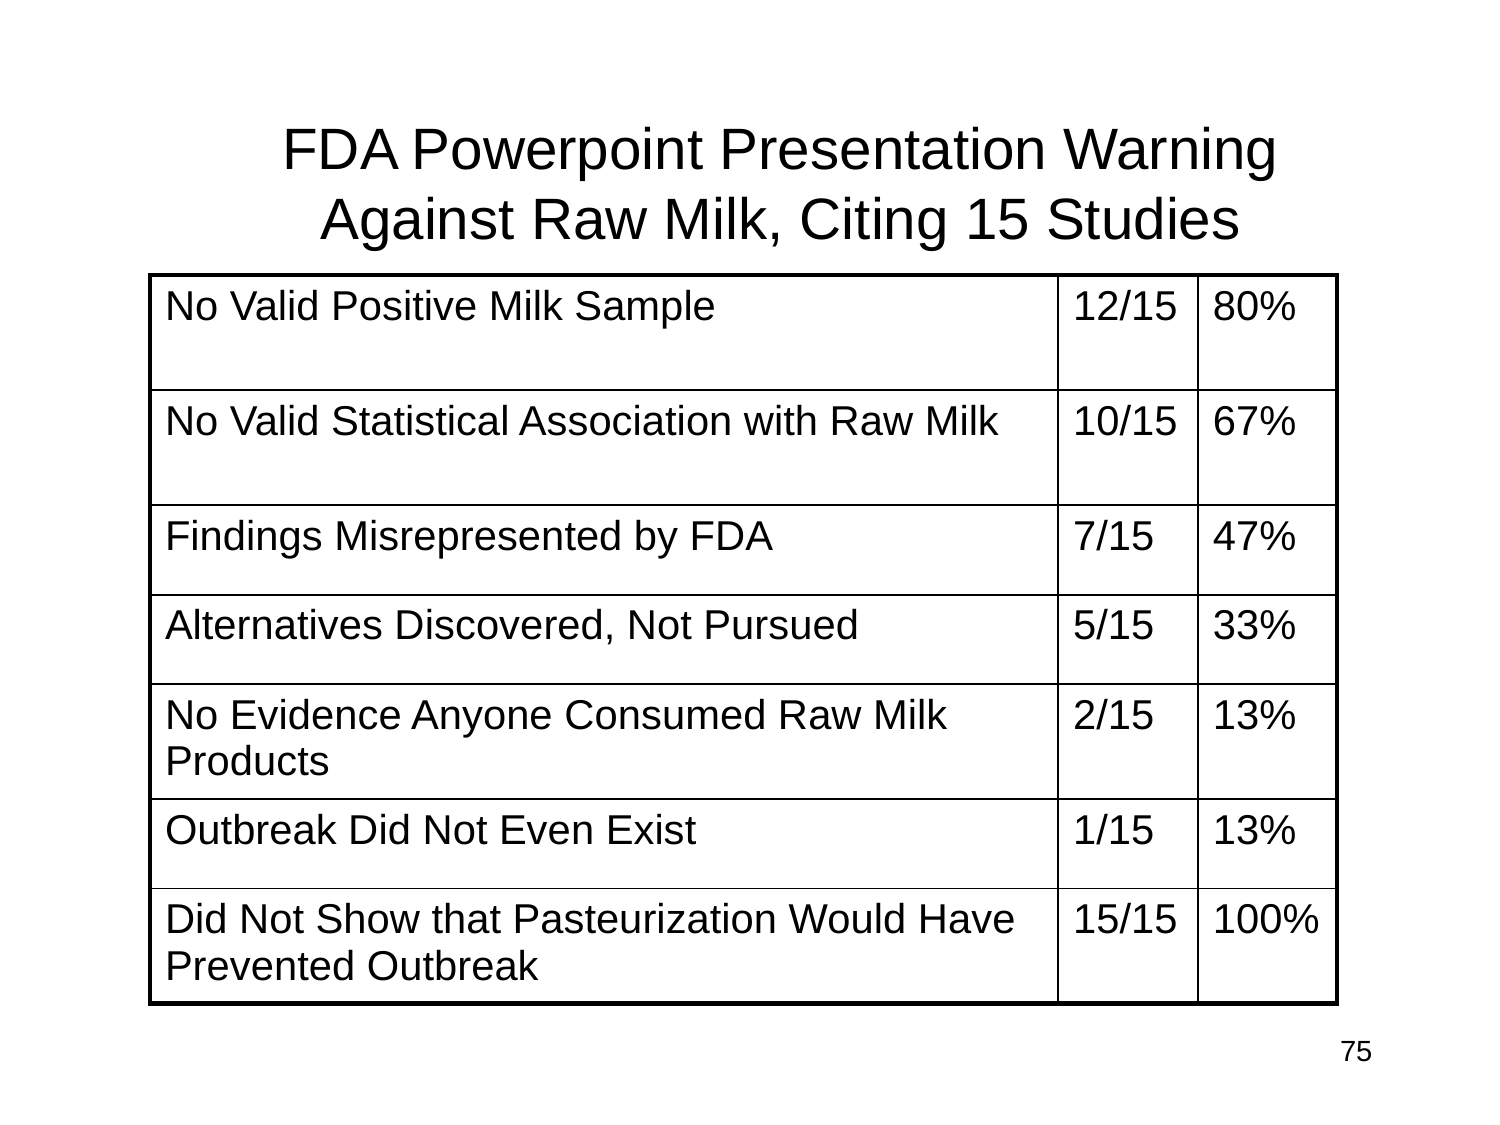

# FDA Powerpoint Presentation Warning Against Raw Milk, Citing 15 Studies
| No Valid Positive Milk Sample | 12/15 | 80% |
| --- | --- | --- |
| No Valid Statistical Association with Raw Milk | 10/15 | 67% |
| Findings Misrepresented by FDA | 7/15 | 47% |
| Alternatives Discovered, Not Pursued | 5/15 | 33% |
| No Evidence Anyone Consumed Raw Milk Products | 2/15 | 13% |
| Outbreak Did Not Even Exist | 1/15 | 13% |
| Did Not Show that Pasteurization Would Have Prevented Outbreak | 15/15 | 100% |
75